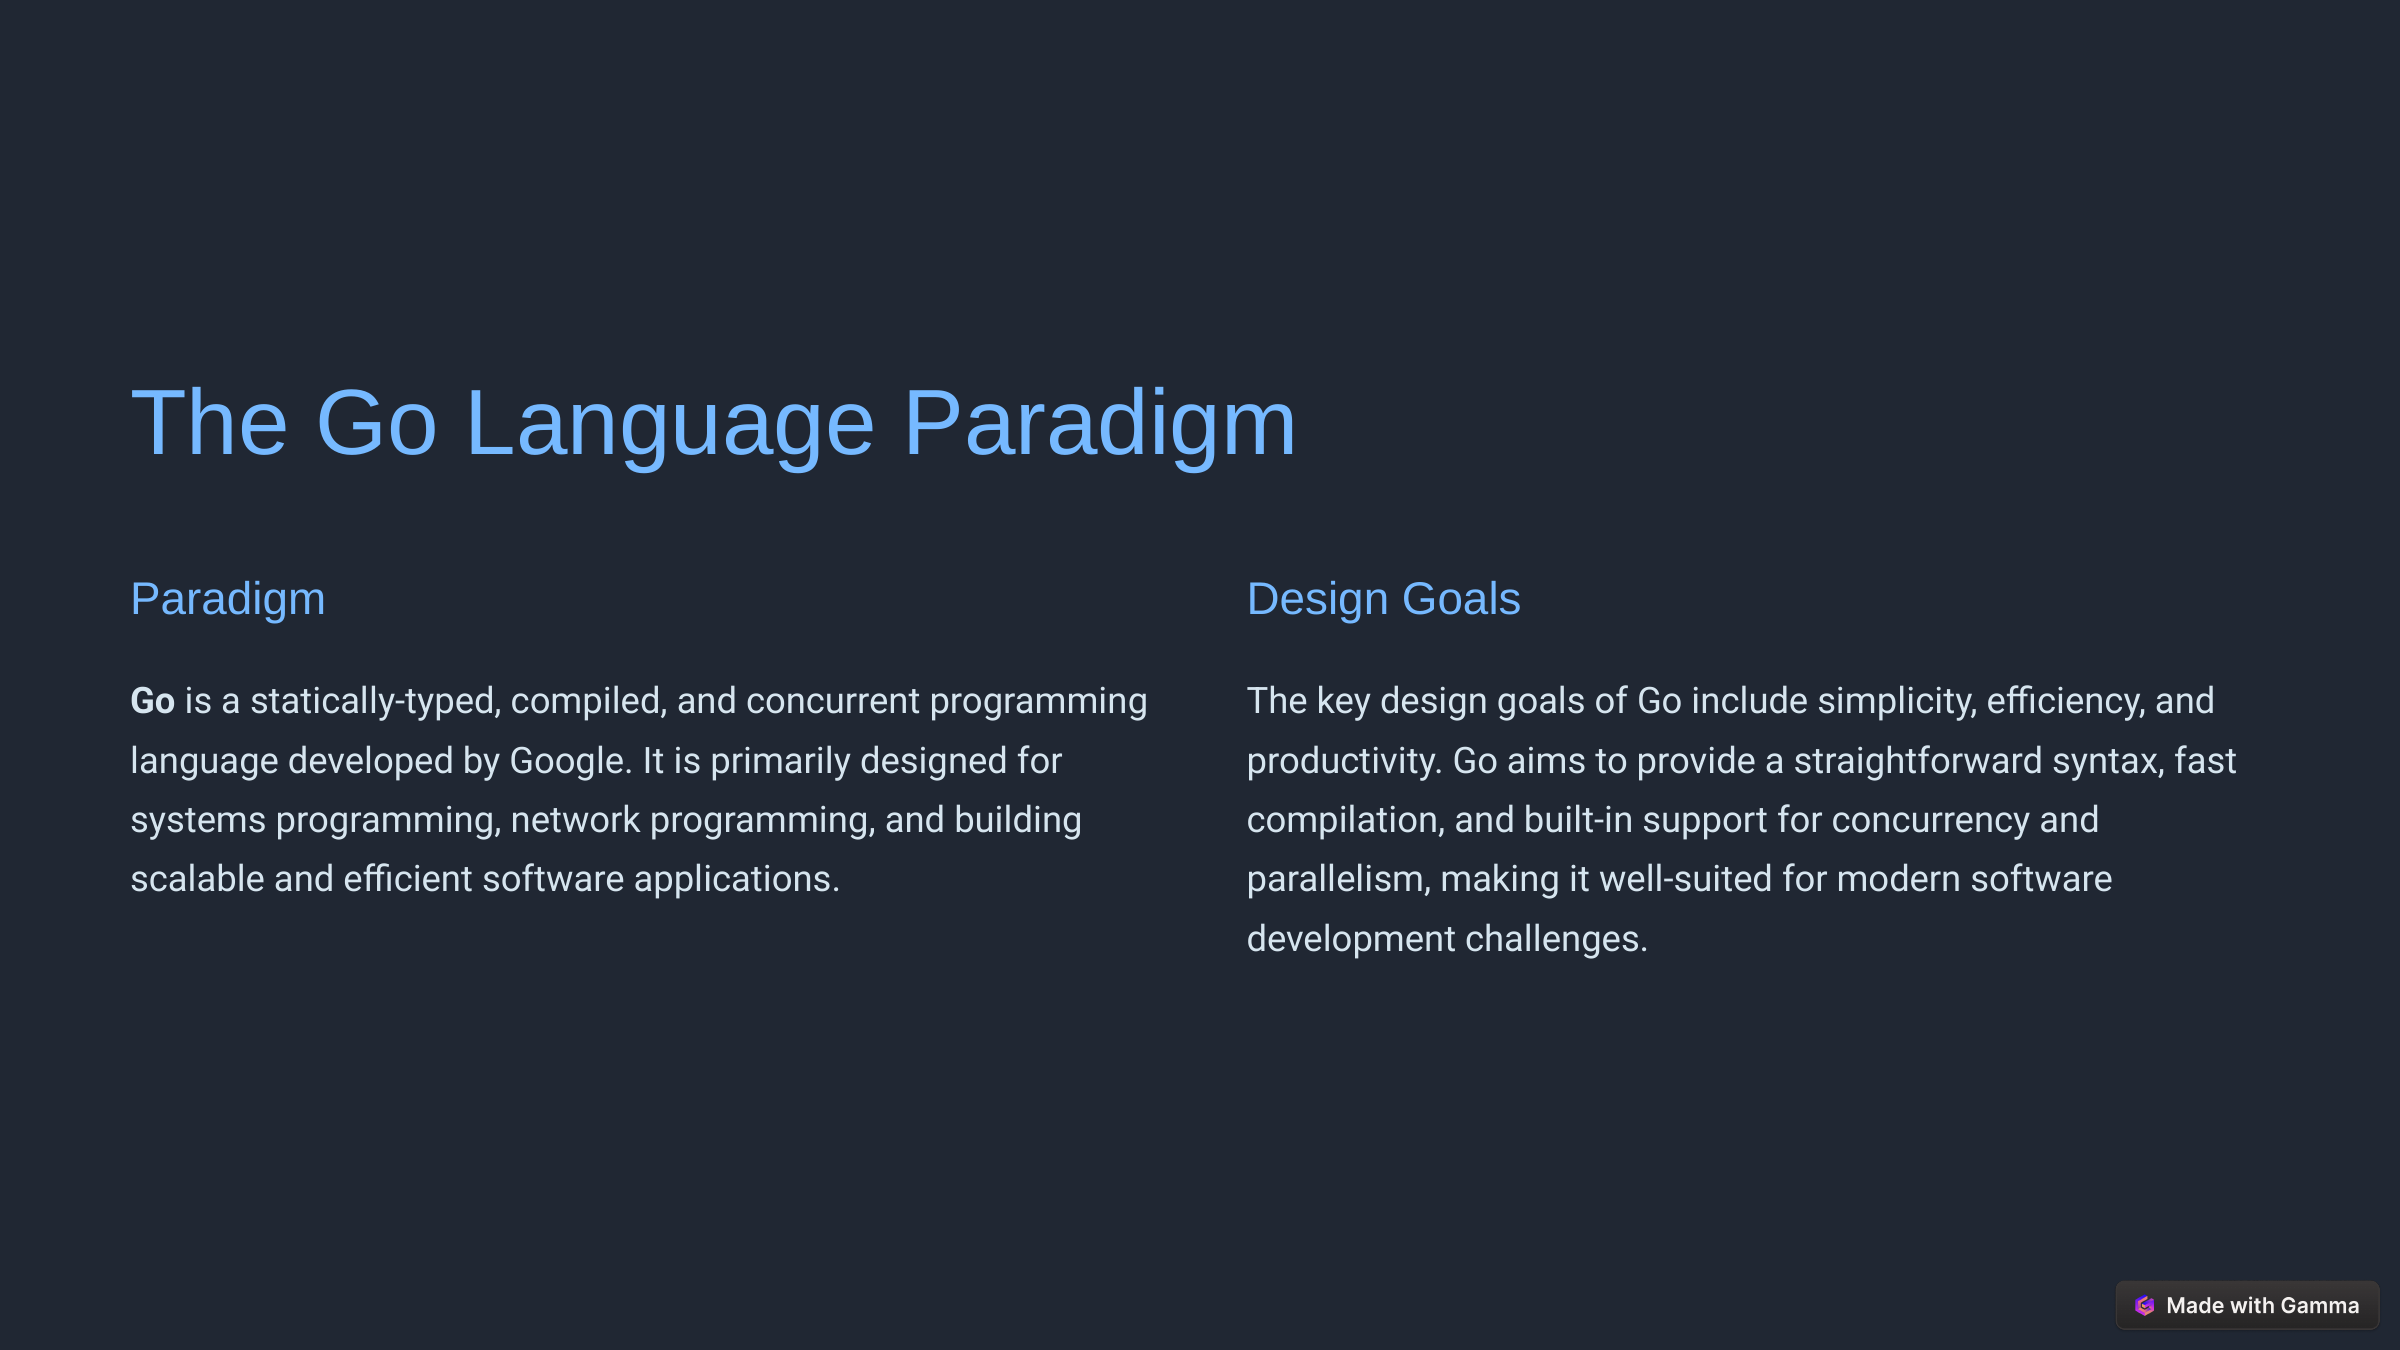

The Go Language Paradigm
Paradigm
Design Goals
Go is a statically-typed, compiled, and concurrent programming language developed by Google. It is primarily designed for systems programming, network programming, and building scalable and efficient software applications.
The key design goals of Go include simplicity, efficiency, and productivity. Go aims to provide a straightforward syntax, fast compilation, and built-in support for concurrency and parallelism, making it well-suited for modern software development challenges.